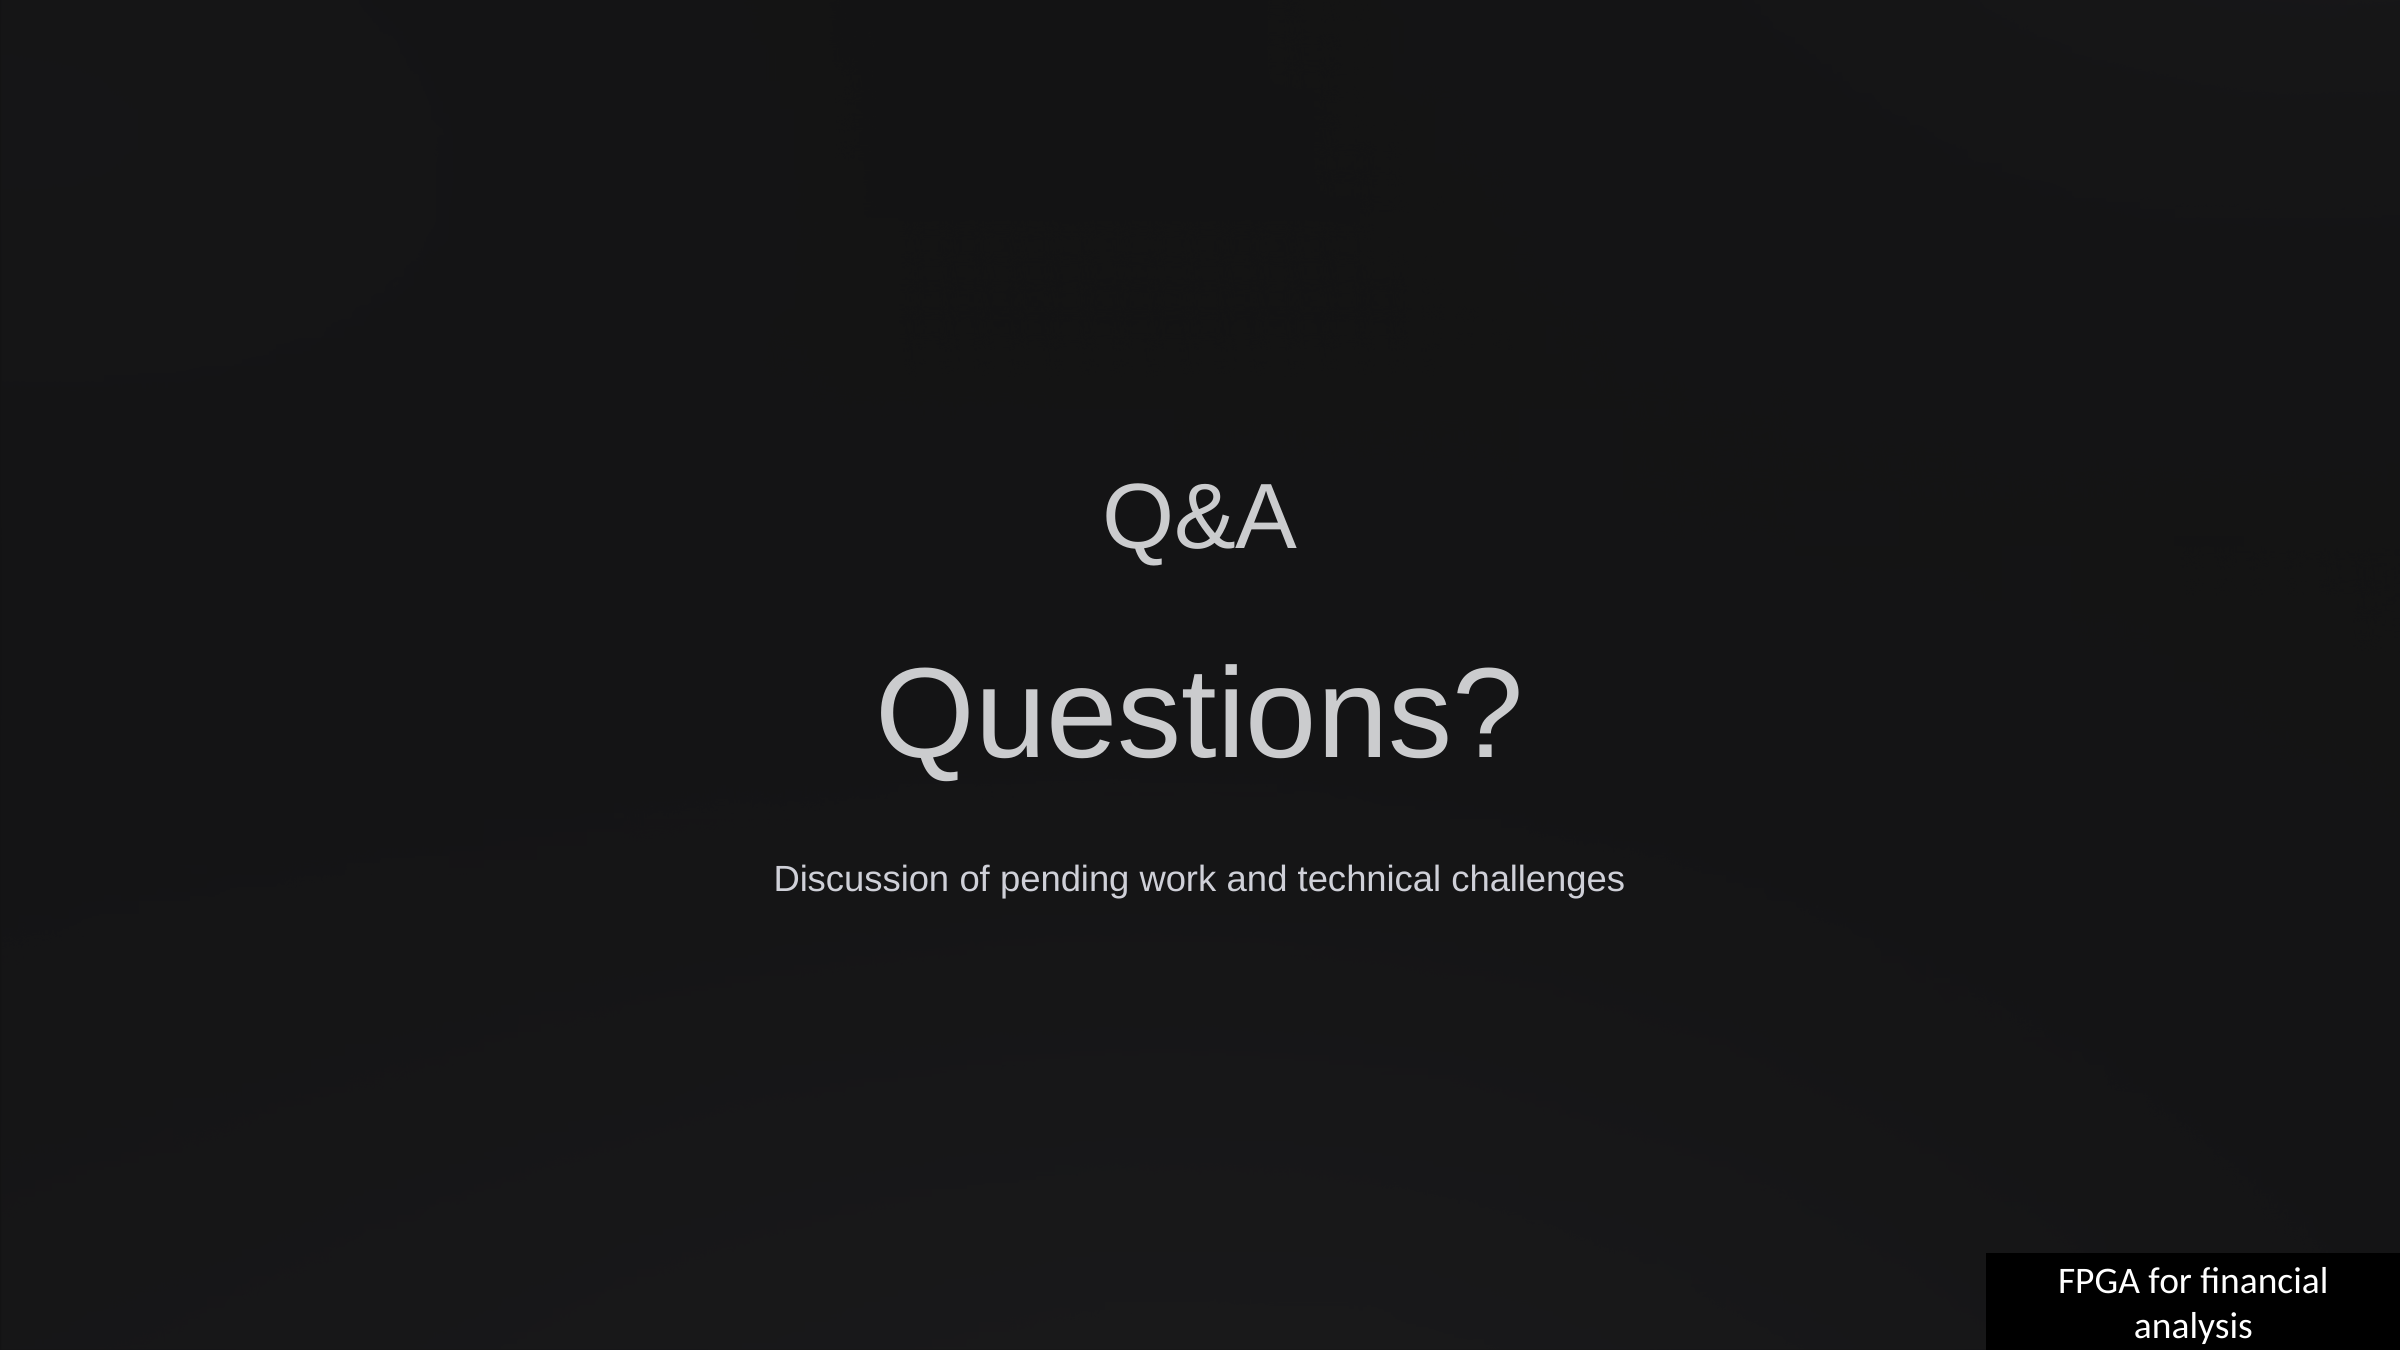

Q&A
Questions?
Discussion of pending work and technical challenges
FPGA for financial analysis